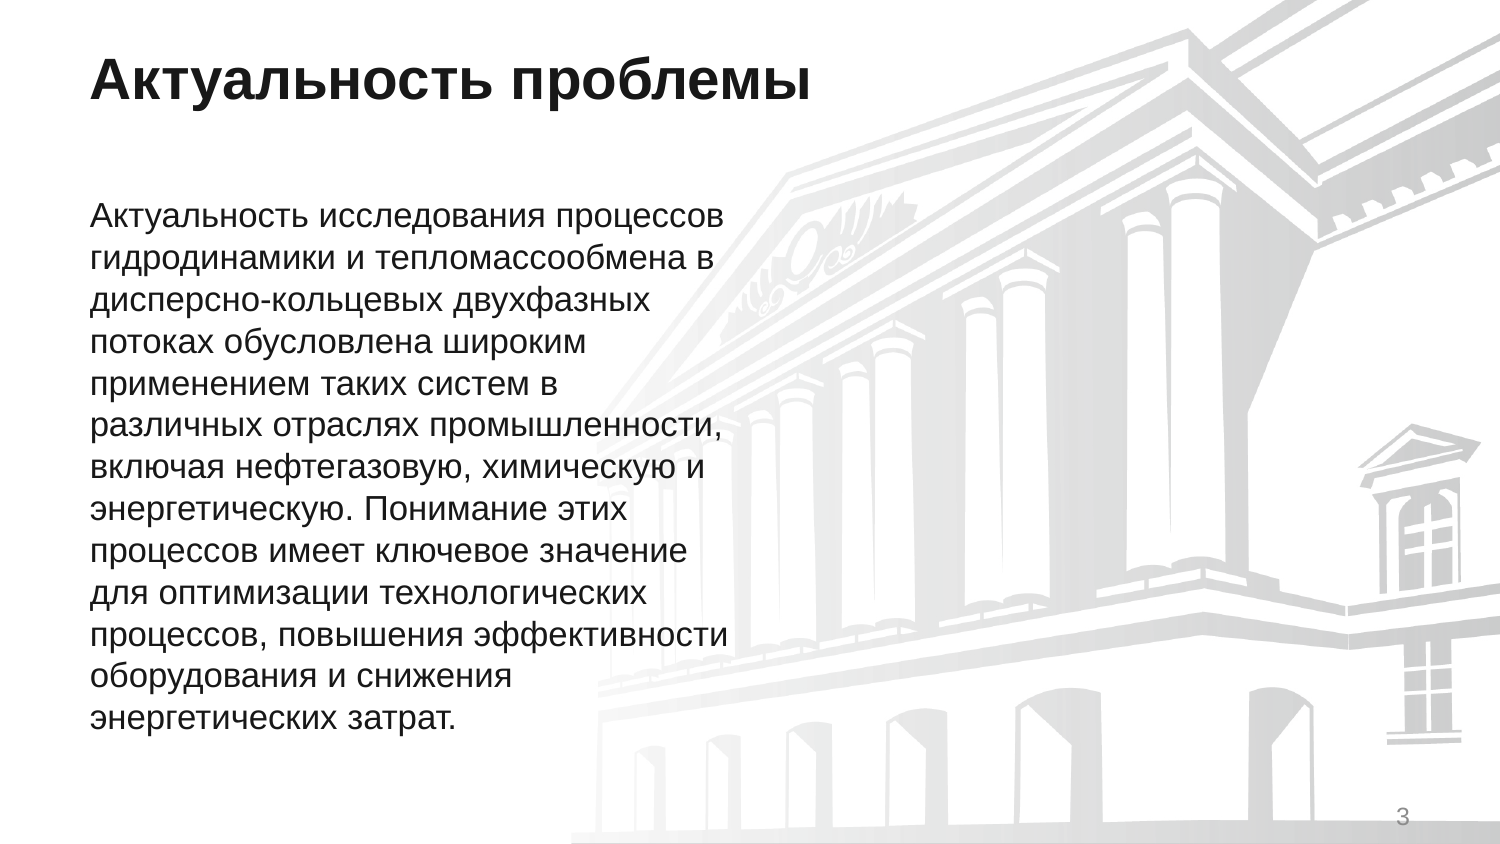

# Актуальность проблемы
Актуальность исследования процессов гидродинамики и тепломассообмена в дисперсно-кольцевых двухфазных потоках обусловлена широким применением таких систем в различных отраслях промышленности, включая нефтегазовую, химическую и энергетическую. Понимание этих процессов имеет ключевое значение для оптимизации технологических процессов, повышения эффективности оборудования и снижения энергетических затрат.
3